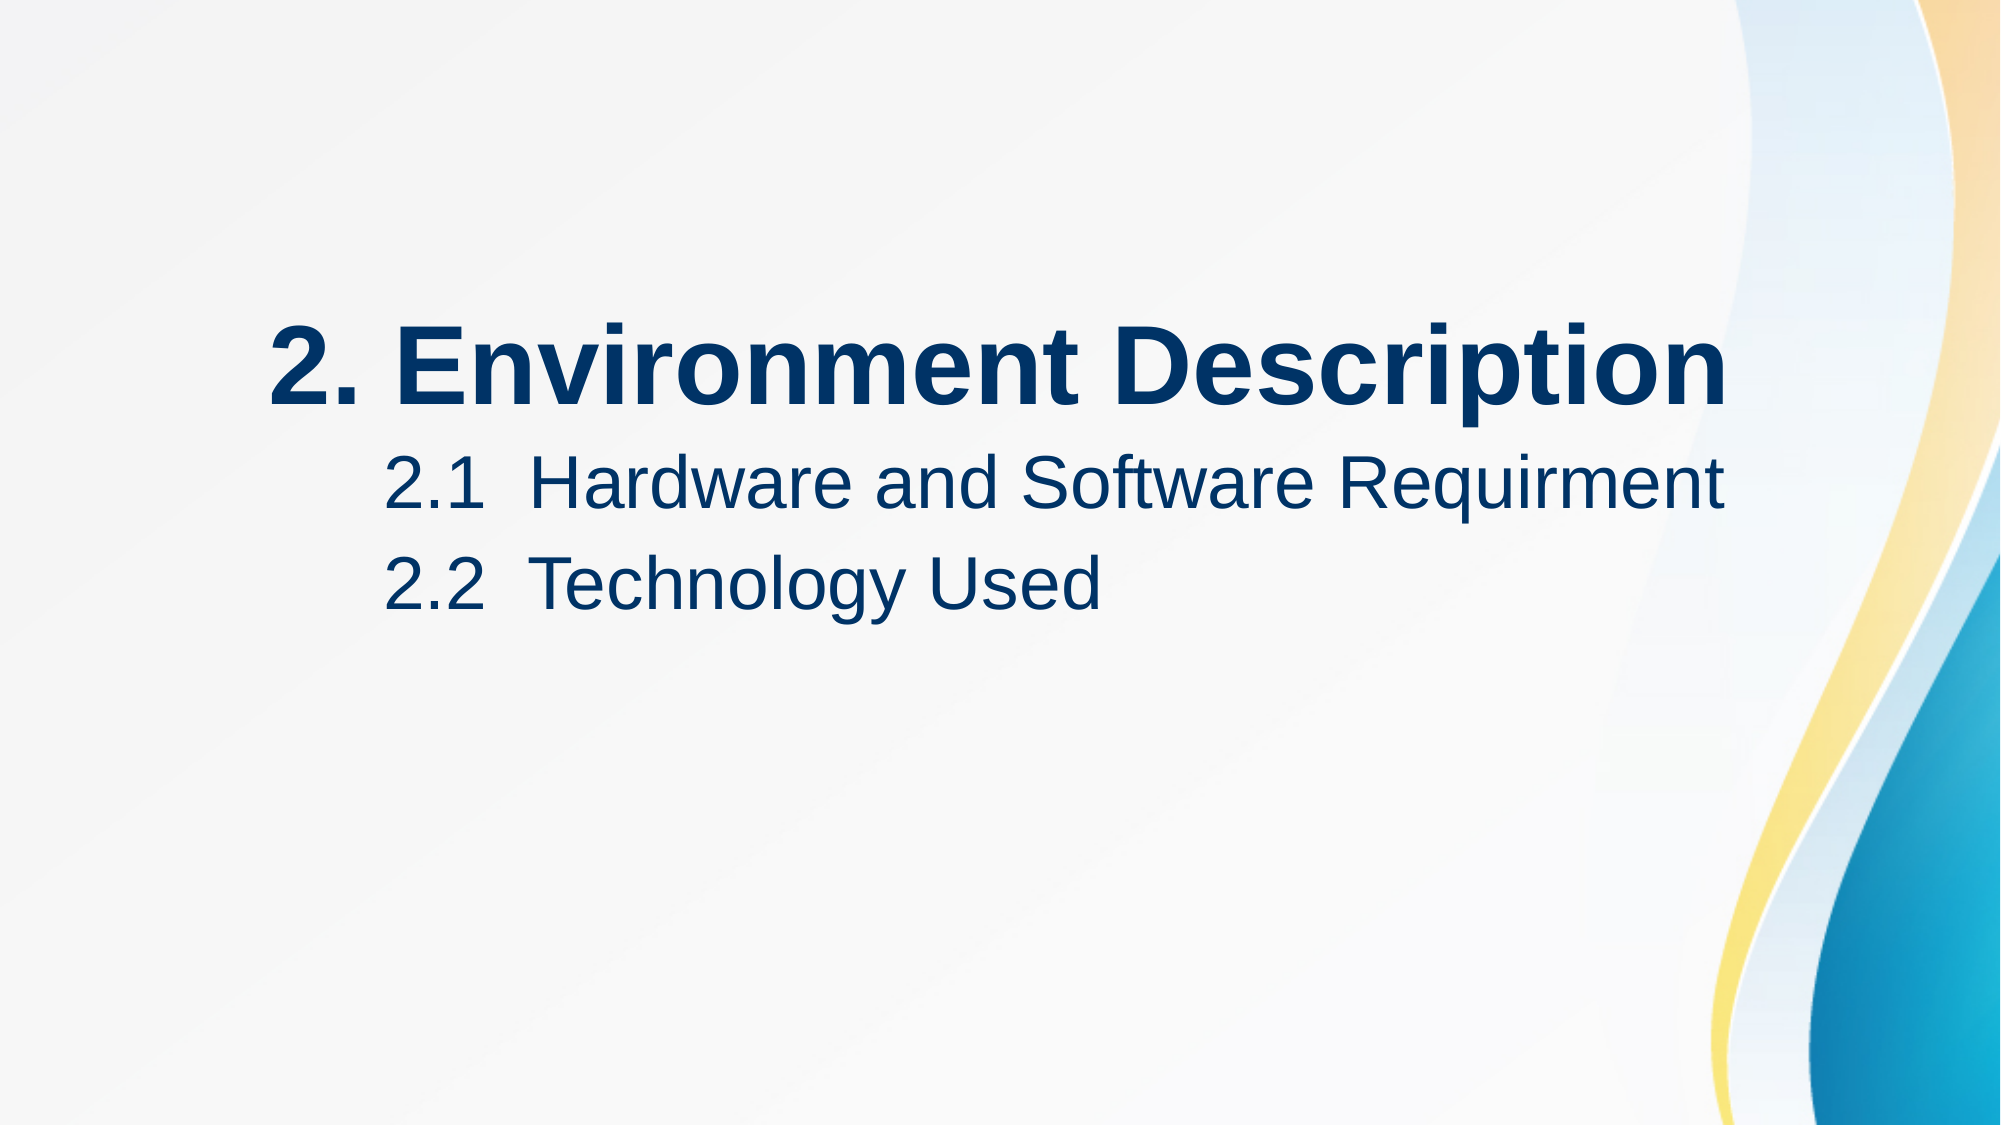

2. Environment Description
2.1  Hardware and Software Requirment
2.2  Technology Used